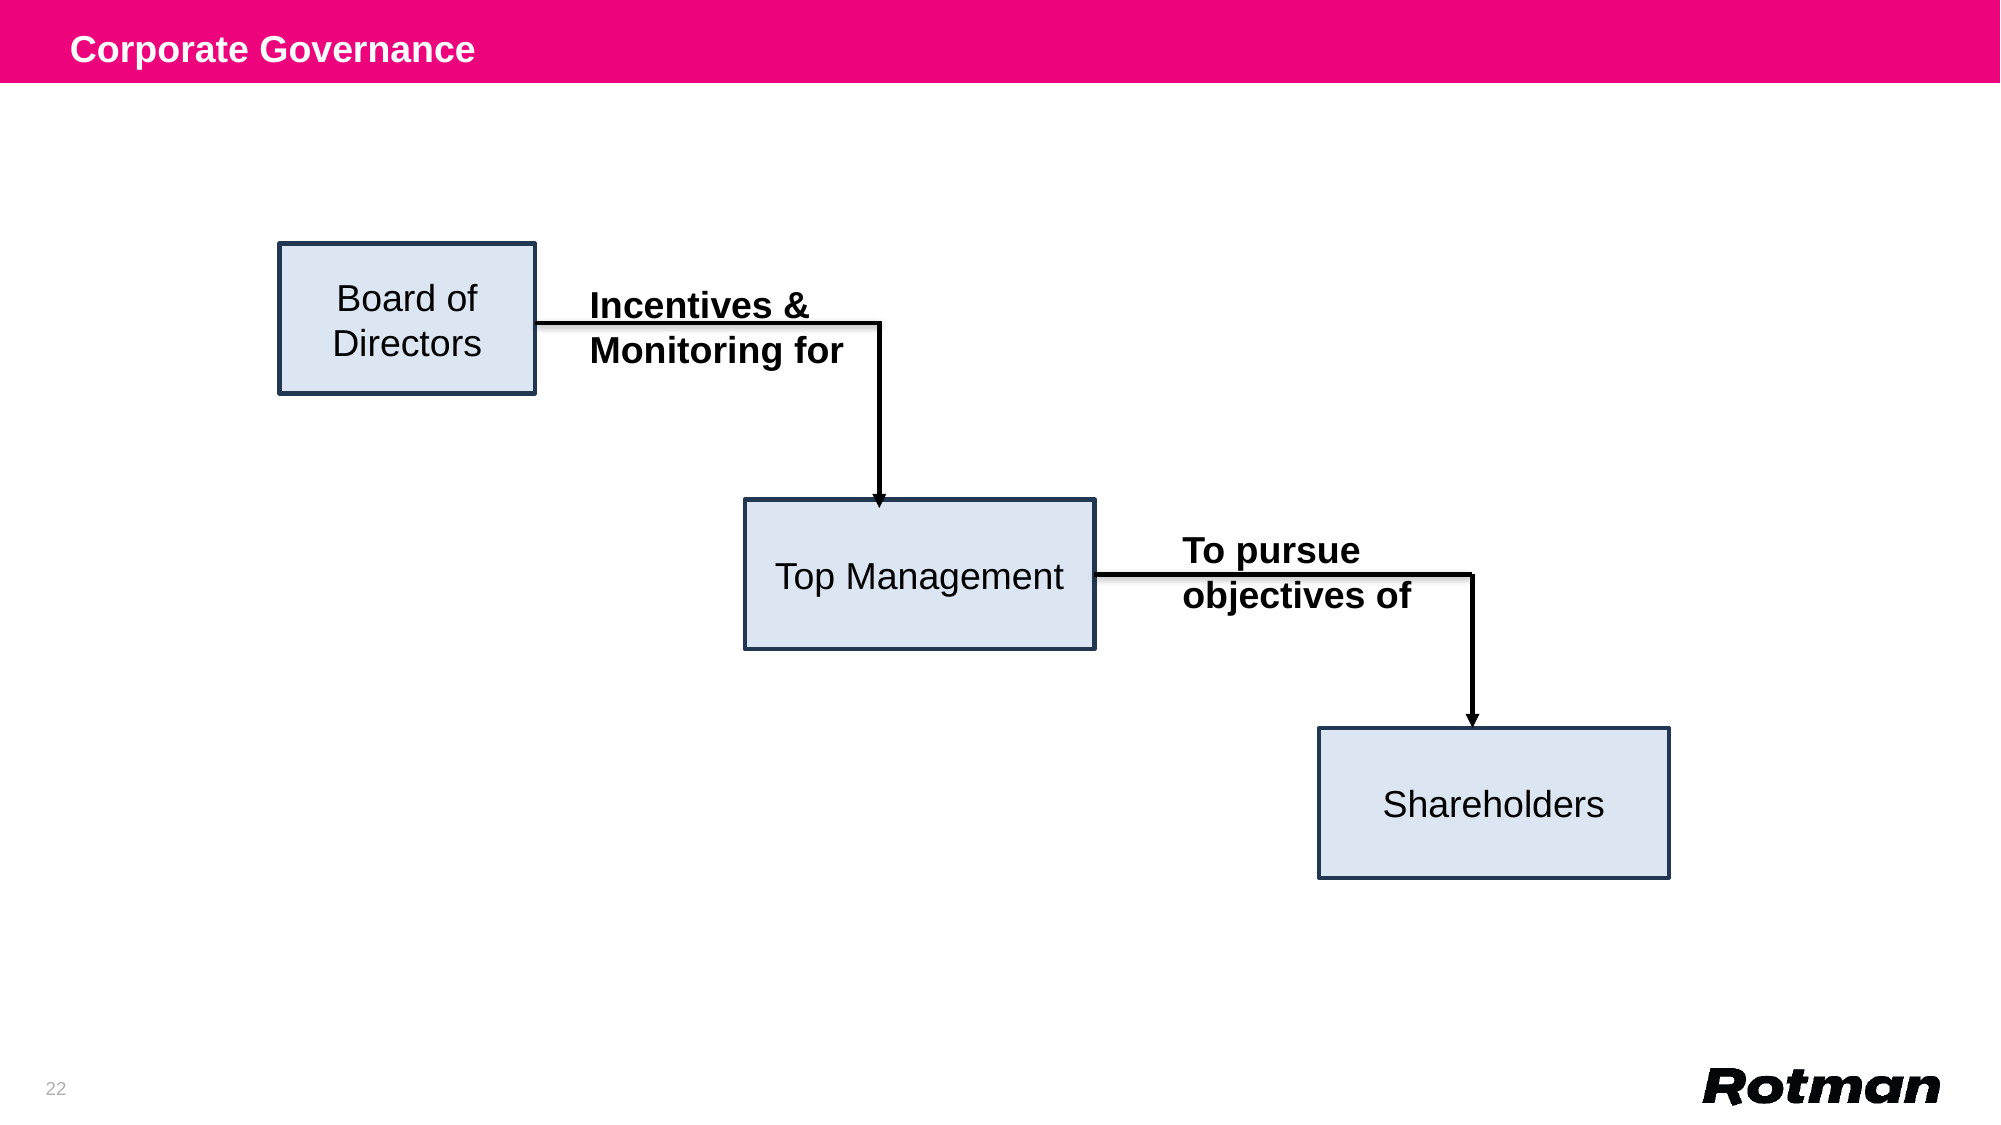

Corporate Governance

Board of Directors
Incentives & Monitoring for
Top Management
To pursue objectives of
Shareholders
22